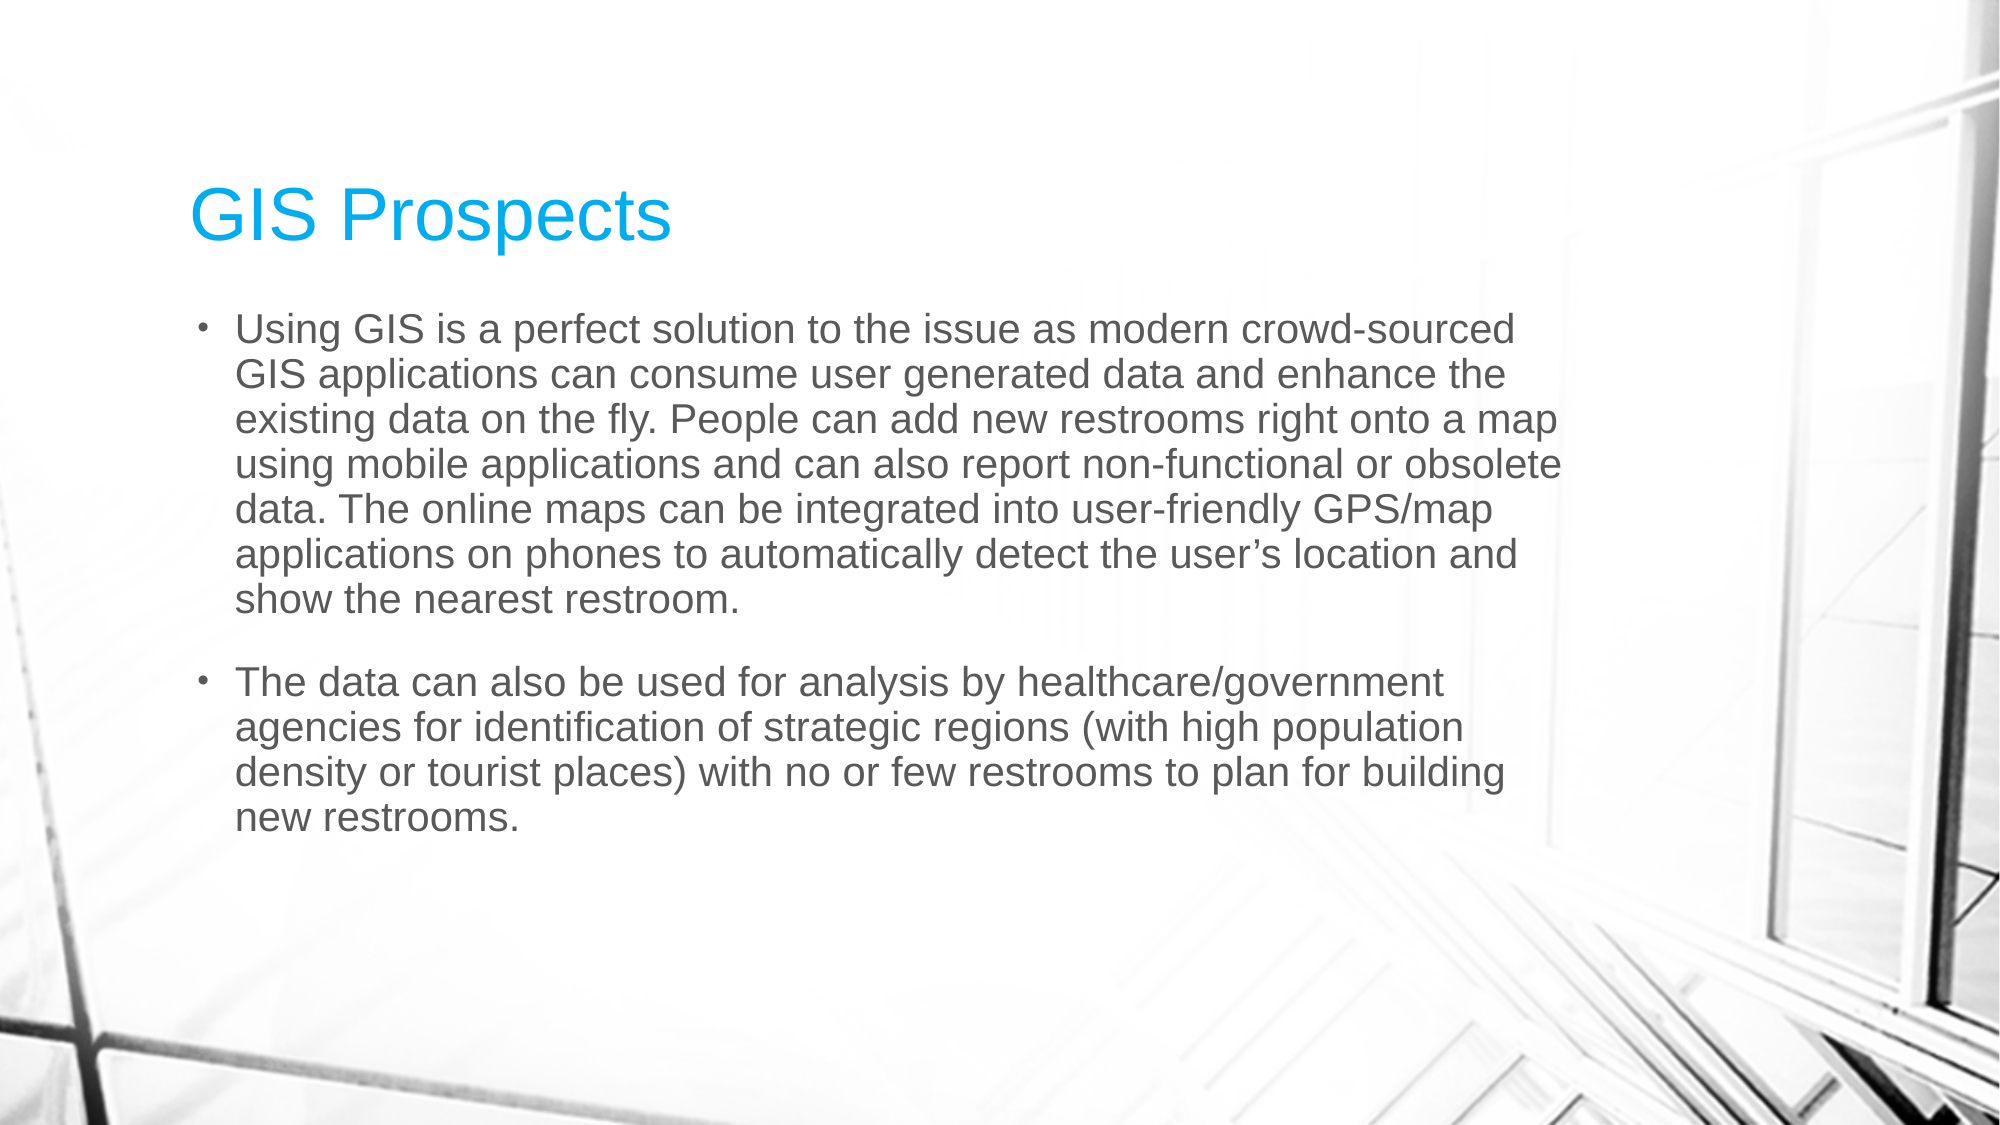

# GIS Prospects
Using GIS is a perfect solution to the issue as modern crowd-sourced GIS applications can consume user generated data and enhance the existing data on the fly. People can add new restrooms right onto a map using mobile applications and can also report non-functional or obsolete data. The online maps can be integrated into user-friendly GPS/map applications on phones to automatically detect the user’s location and show the nearest restroom.
The data can also be used for analysis by healthcare/government agencies for identification of strategic regions (with high population density or tourist places) with no or few restrooms to plan for building new restrooms.